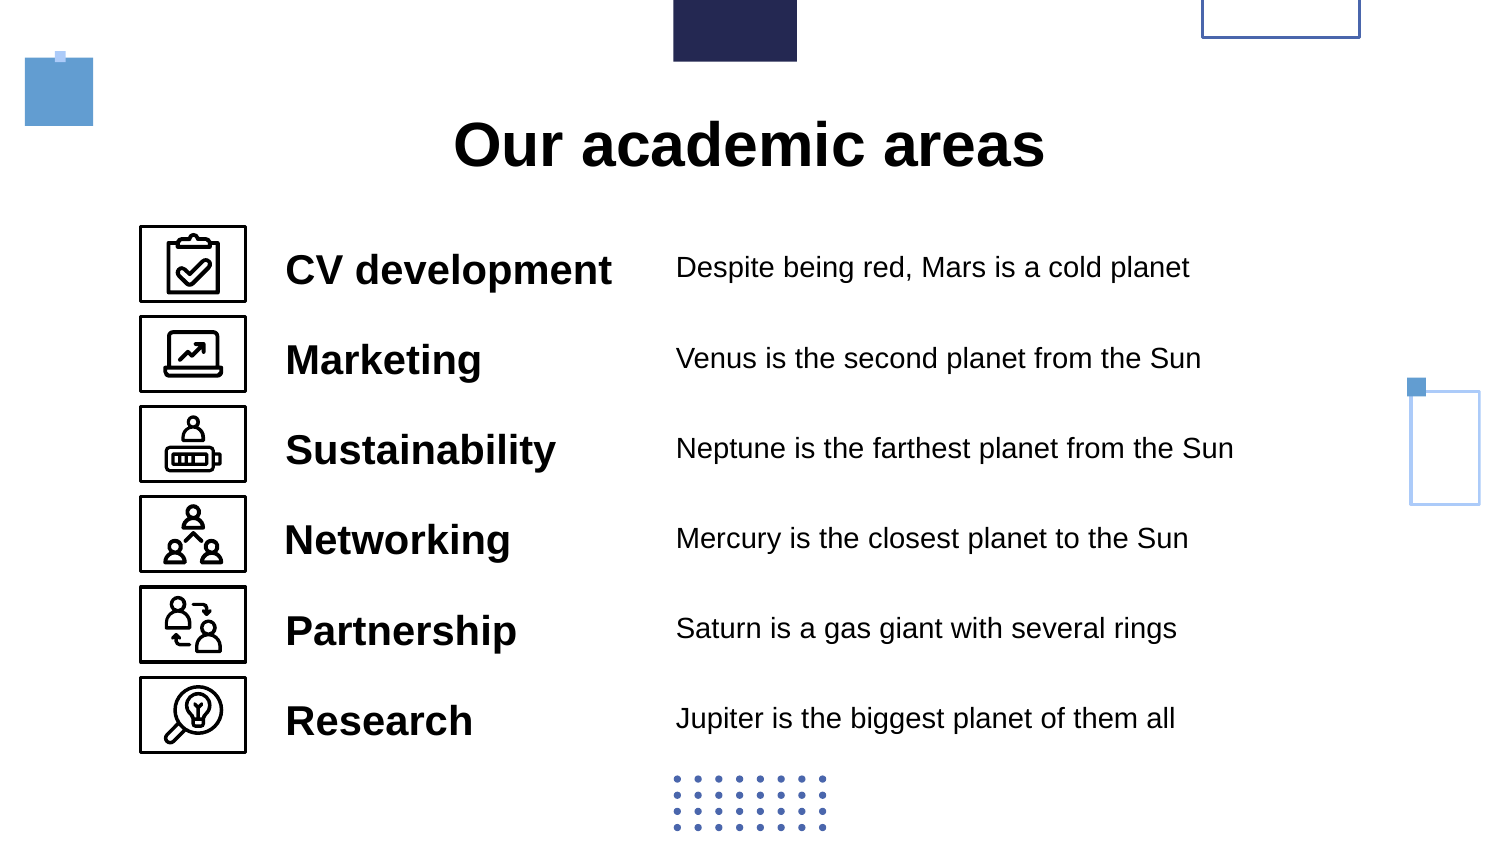

# Our academic areas
CV development
Despite being red, Mars is a cold planet

Marketing
Venus is the second planet from the Sun

Sustainability
Neptune is the farthest planet from the Sun

Networking
Mercury is the closest planet to the Sun

Partnership
Saturn is a gas giant with several rings

Research
Jupiter is the biggest planet of them all